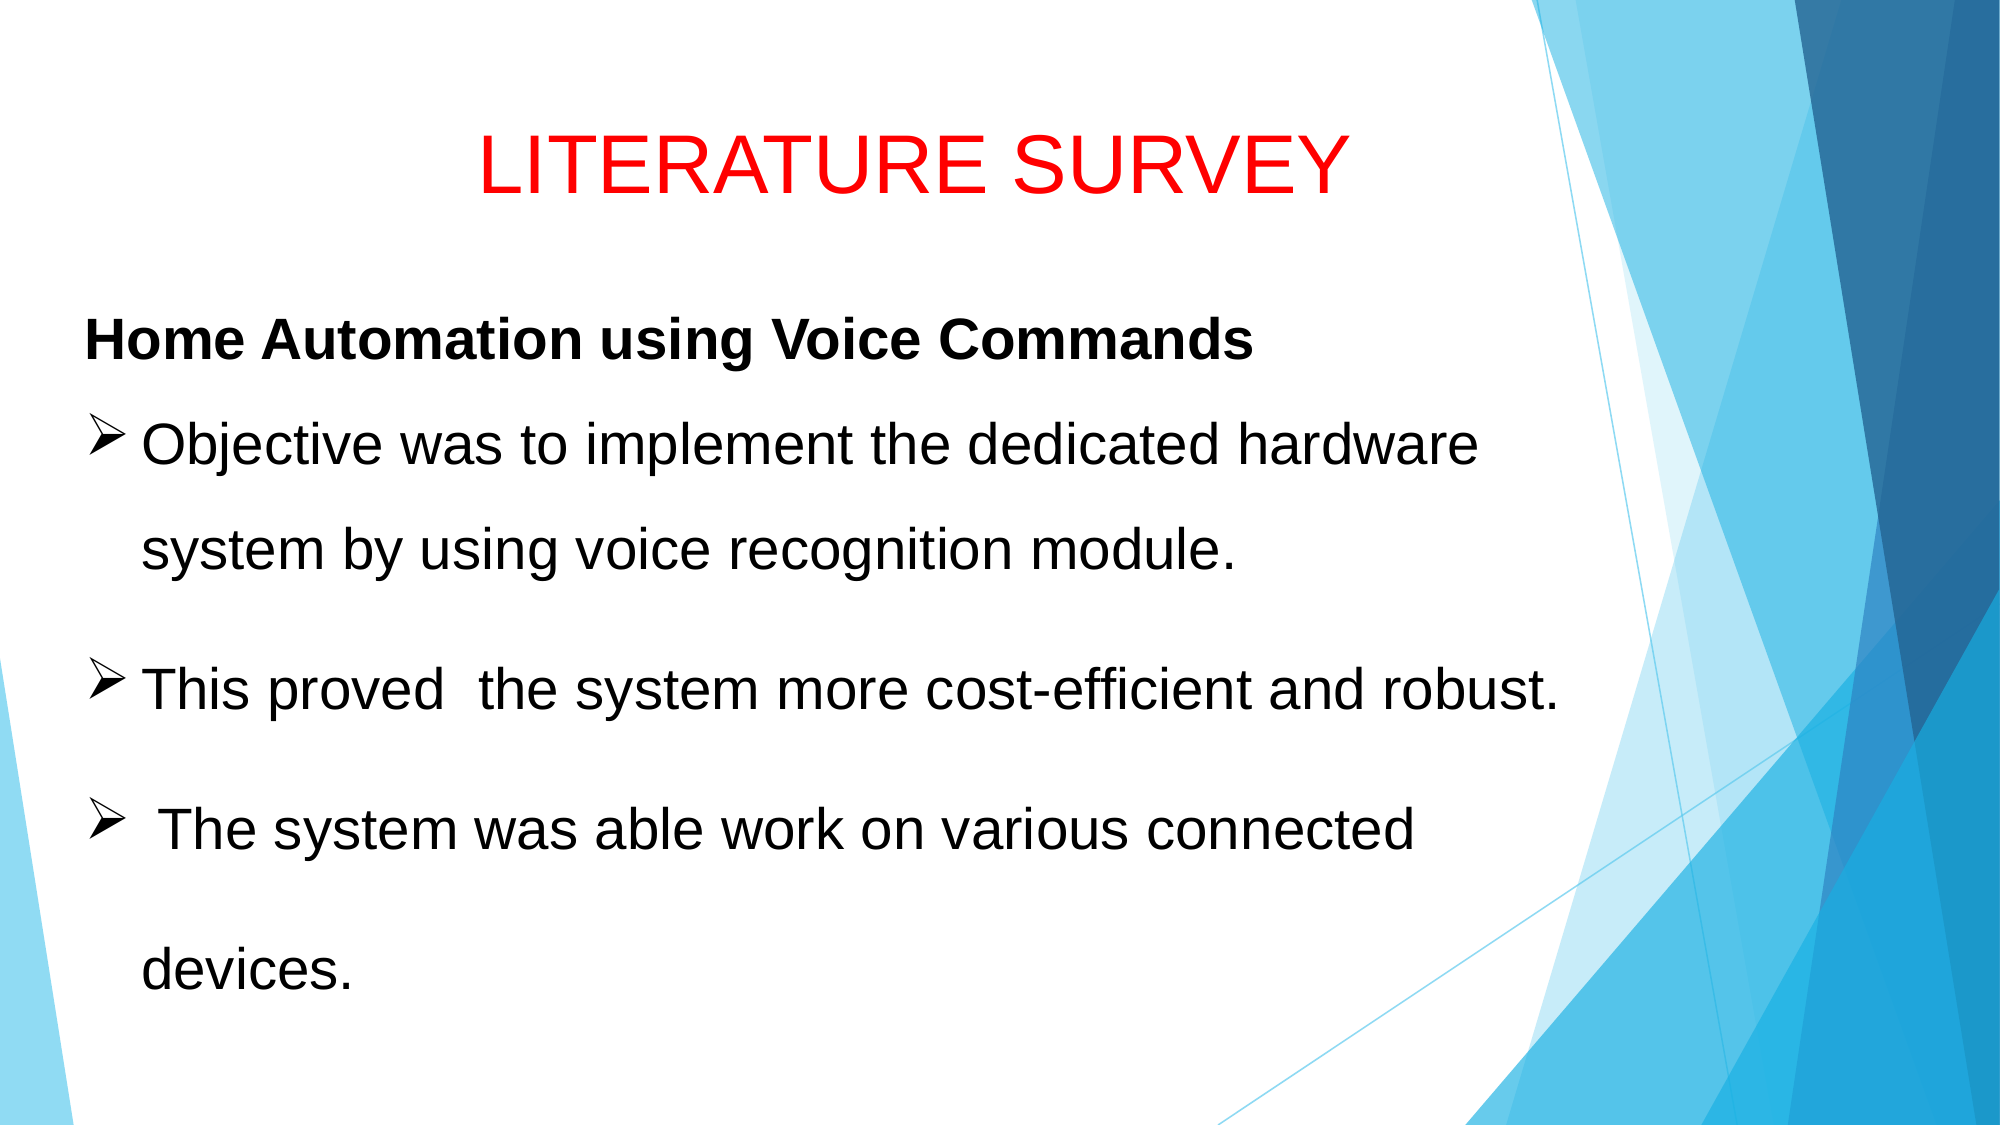

LITERATURE SURVEY
Home Automation using Voice Commands
Objective was to implement the dedicated hardware system by using voice recognition module.
This proved  the system more cost-efficient and robust.
 The system was able work on various connected devices.